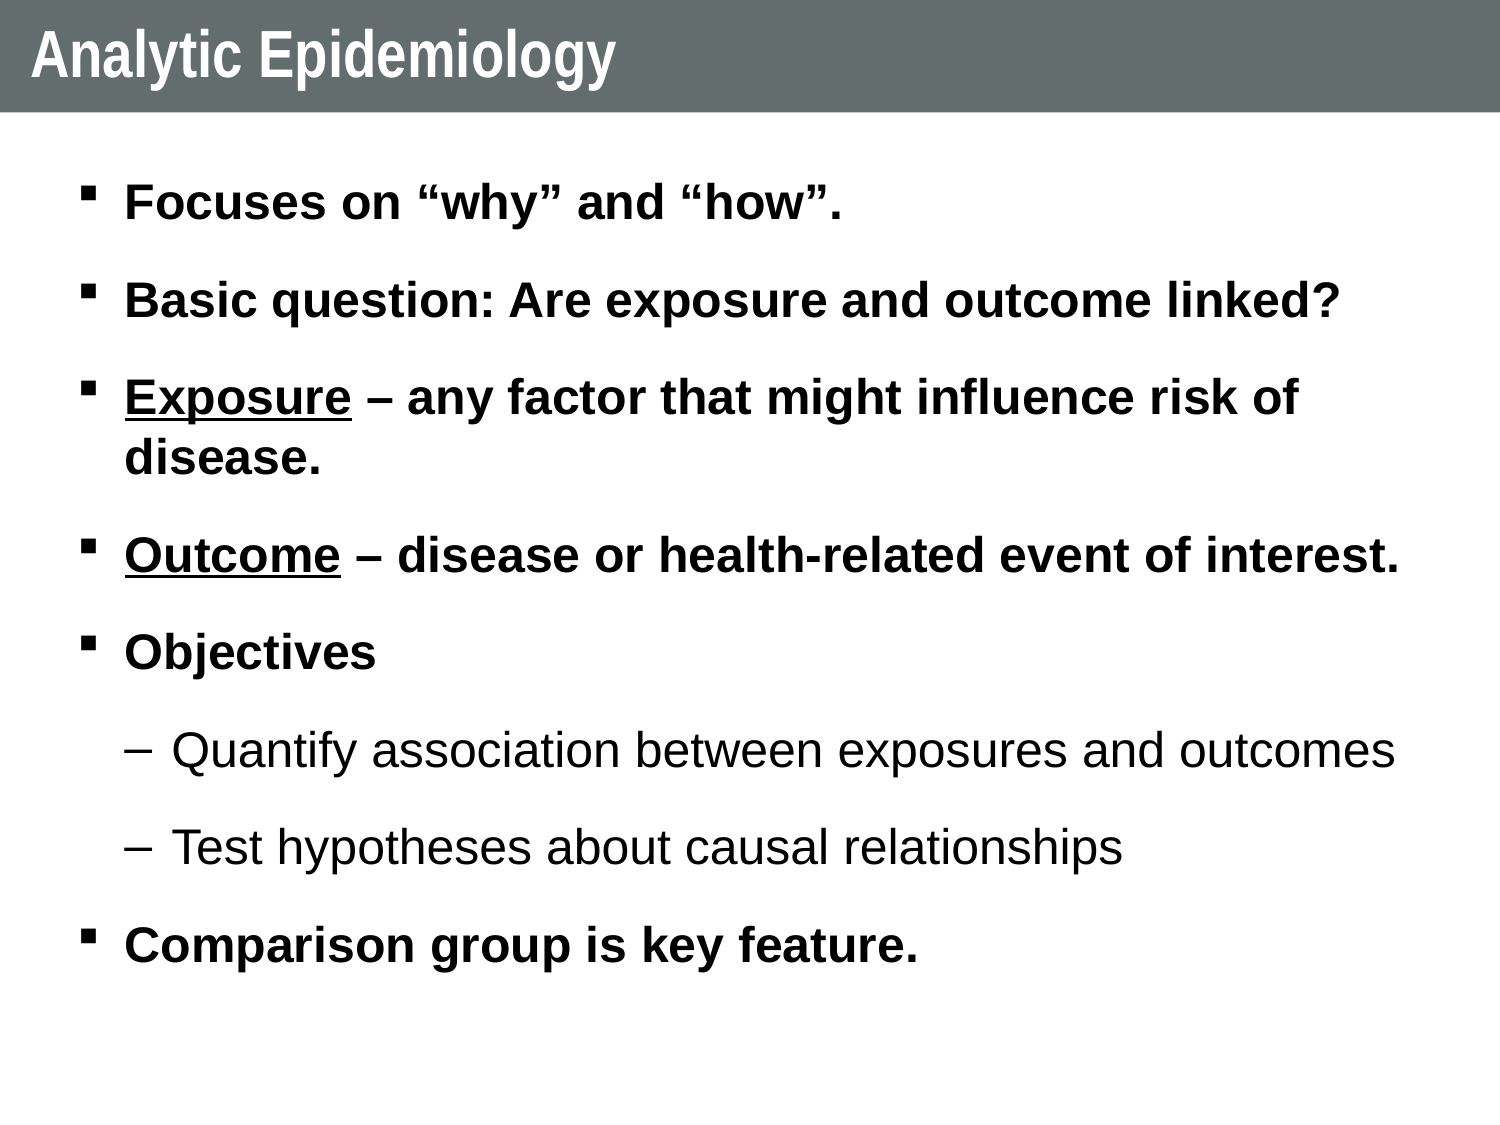

# Analytic Epidemiology
Focuses on “why” and “how”.
Basic question: Are exposure and outcome linked?
Exposure – any factor that might influence risk of disease.
Outcome – disease or health-related event of interest.
Objectives
Quantify association between exposures and outcomes
Test hypotheses about causal relationships
Comparison group is key feature.